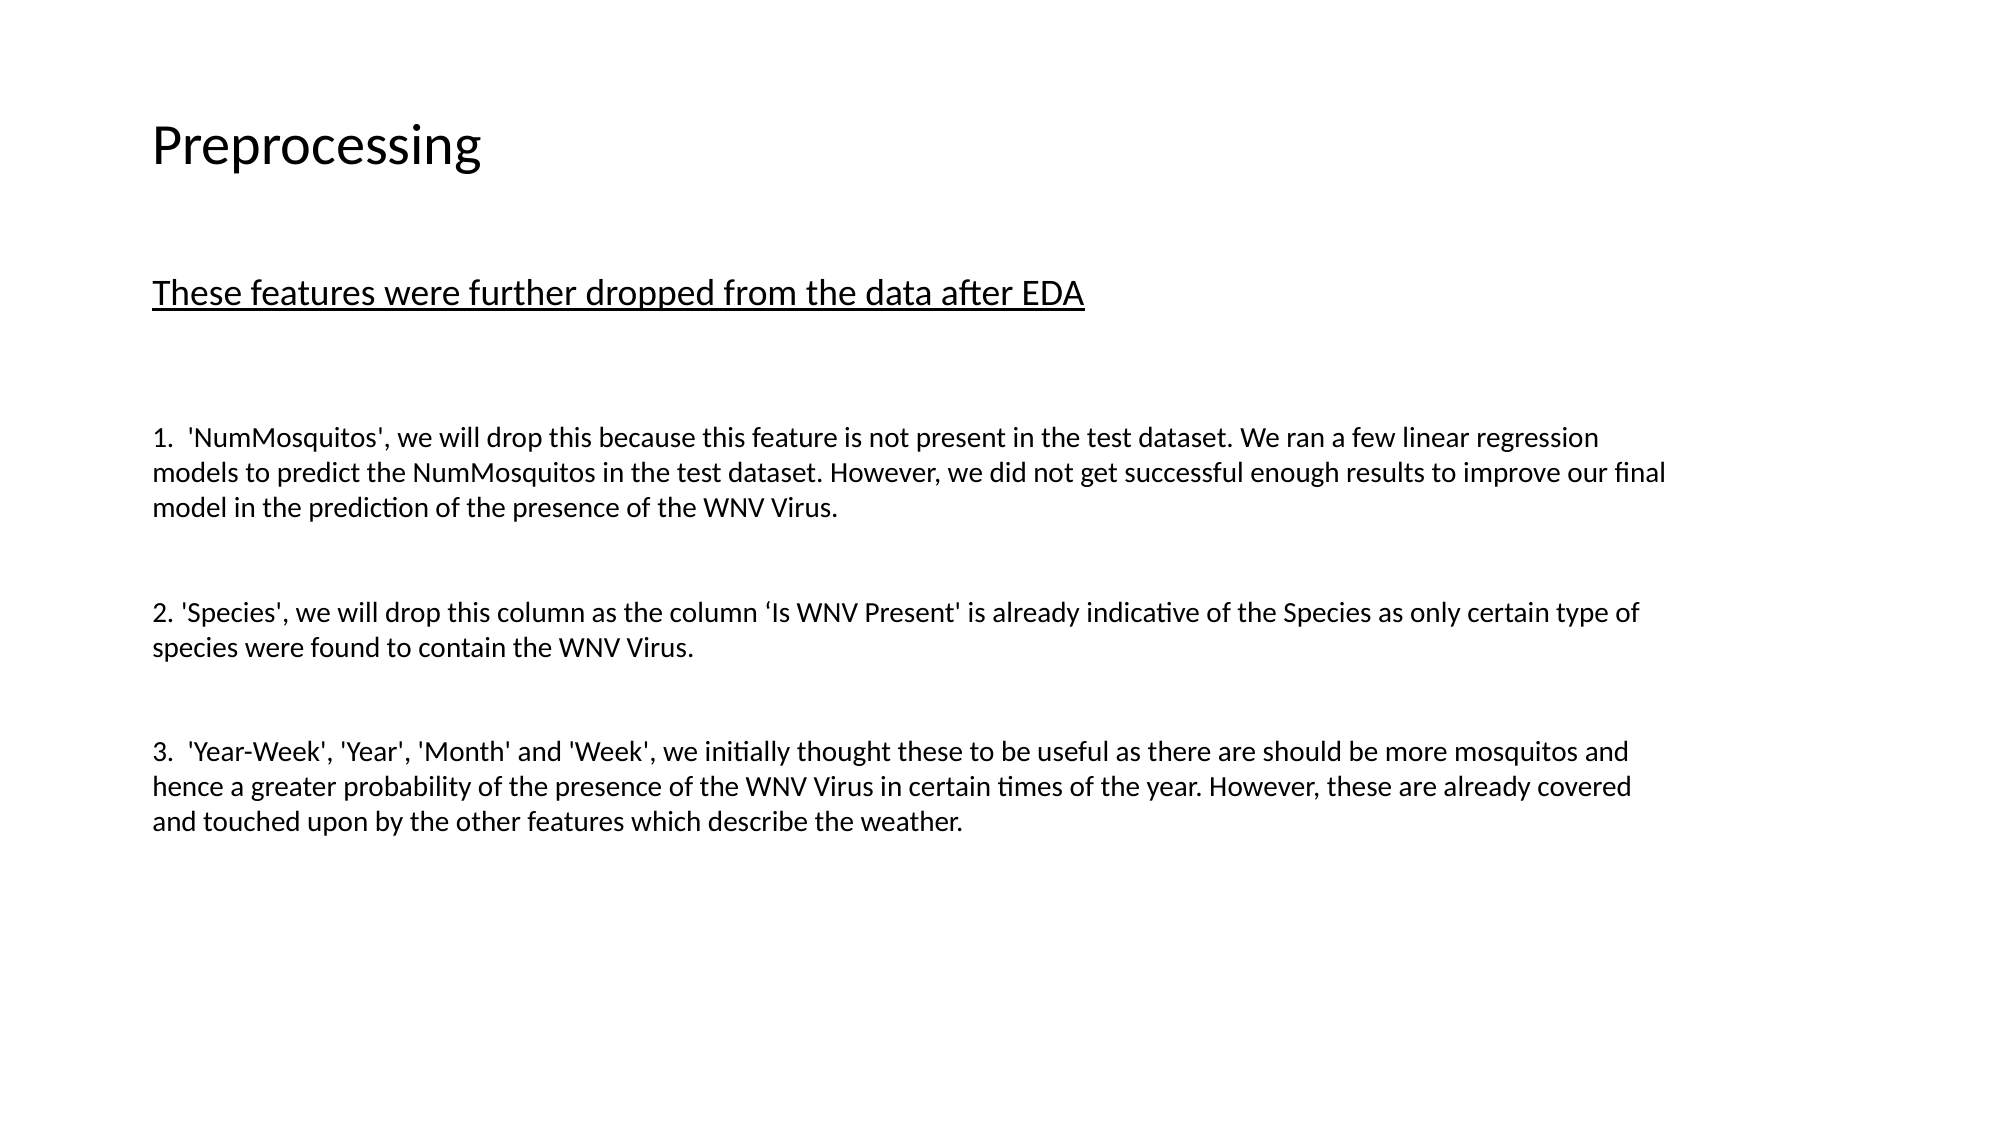

# Preprocessing
These features were further dropped from the data after EDA

1.  'NumMosquitos', we will drop this because this feature is not present in the test dataset. We ran a few linear regression models to predict the NumMosquitos in the test dataset. However, we did not get successful enough results to improve our final model in the prediction of the presence of the WNV Virus.

2. 'Species', we will drop this column as the column ‘Is WNV Present' is already indicative of the Species as only certain type of species were found to contain the WNV Virus.

3.  'Year-Week', 'Year', 'Month' and 'Week', we initially thought these to be useful as there are should be more mosquitos and hence a greater probability of the presence of the WNV Virus in certain times of the year. However, these are already covered and touched upon by the other features which describe the weather.